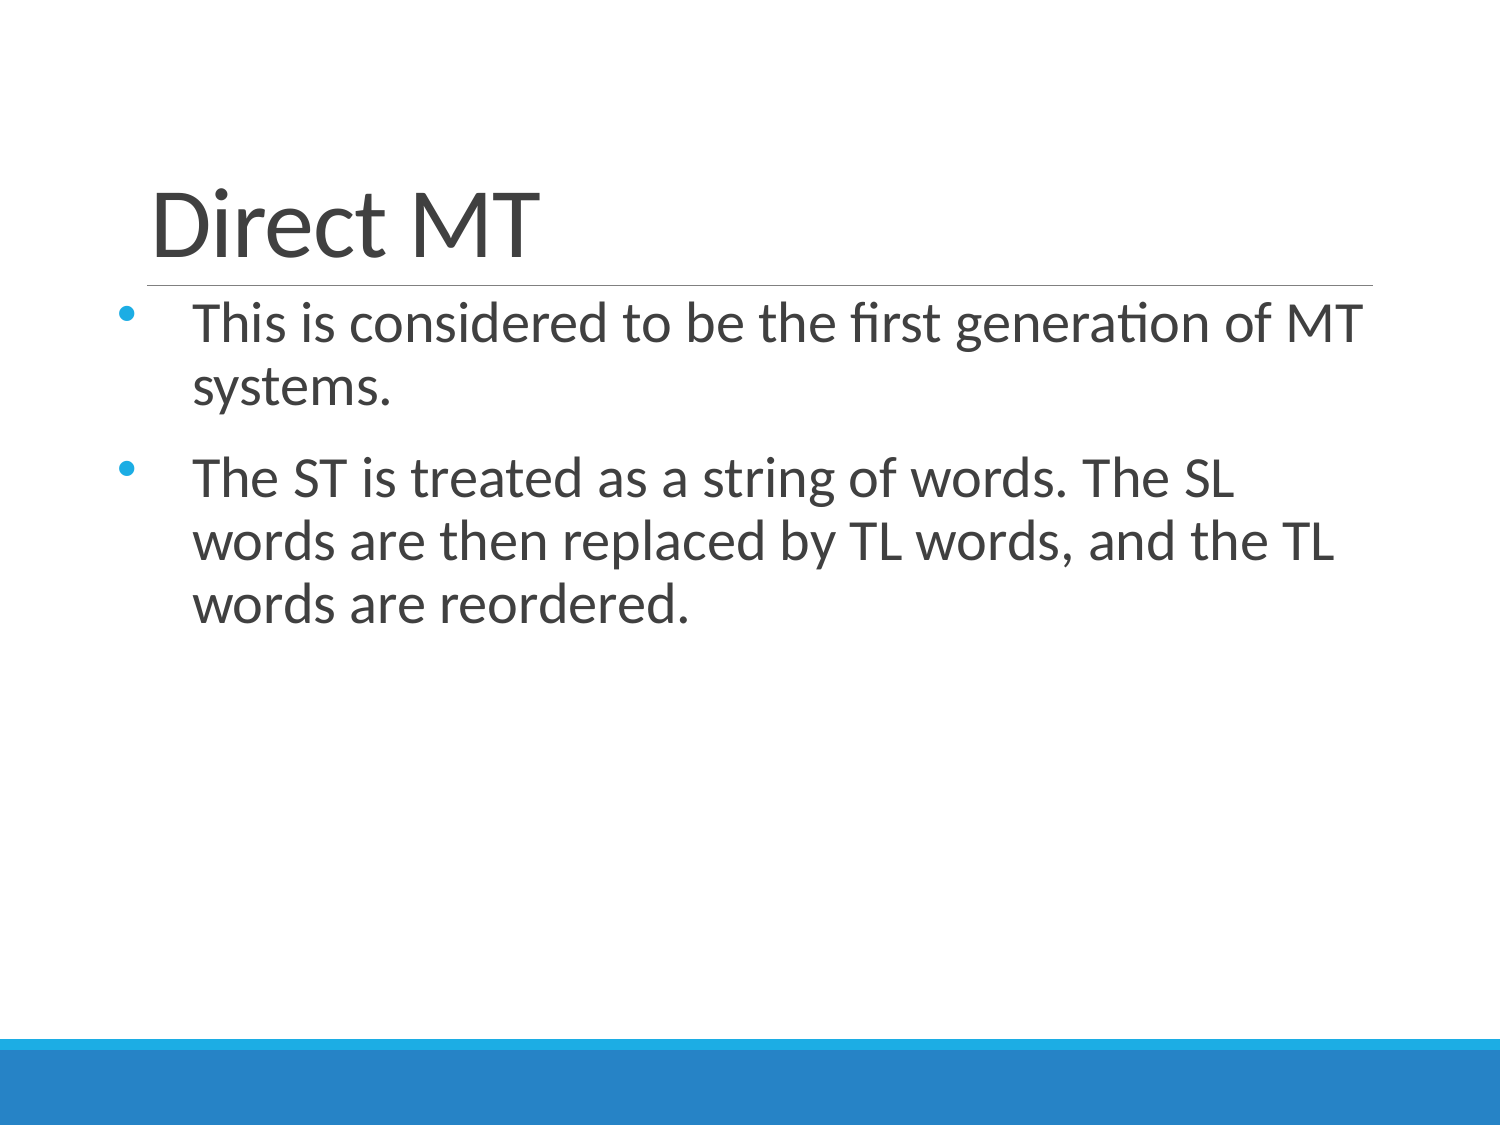

# Direct MT
This is considered to be the first generation of MT systems.
The ST is treated as a string of words. The SL words are then replaced by TL words, and the TL words are reordered.